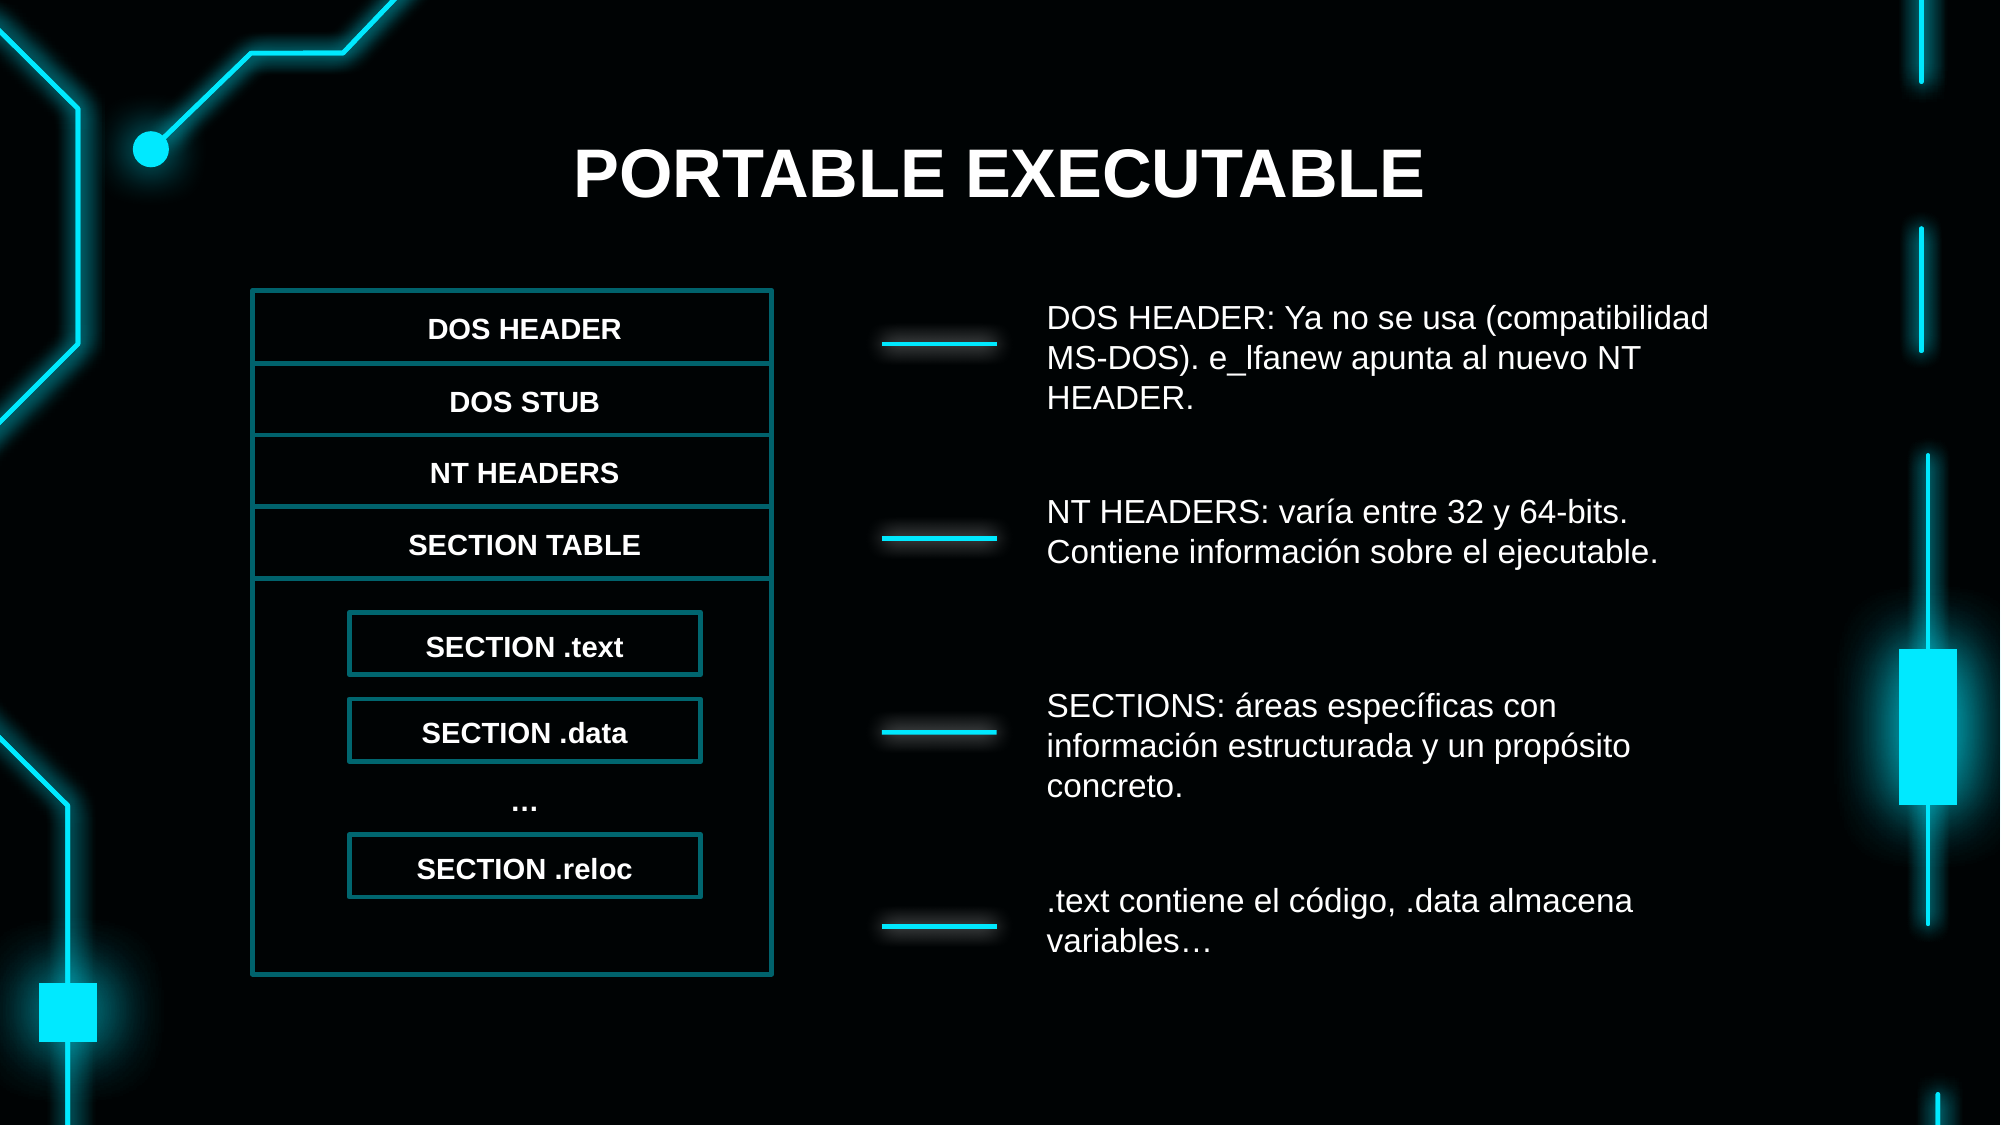

# PORTABLE EXECUTABLE

DOS HEADER
DOS HEADER: Ya no se usa (compatibilidad MS-DOS). e_lfanew apunta al nuevo NT HEADER.
DOS STUB
NT HEADERS
NT HEADERS: varía entre 32 y 64-bits. Contiene información sobre el ejecutable.
SECTION TABLE
SECTION .text

SECTIONS: áreas específicas con información estructurada y un propósito concreto.
SECTION .data

…
SECTION .reloc

.text contiene el código, .data almacena variables…